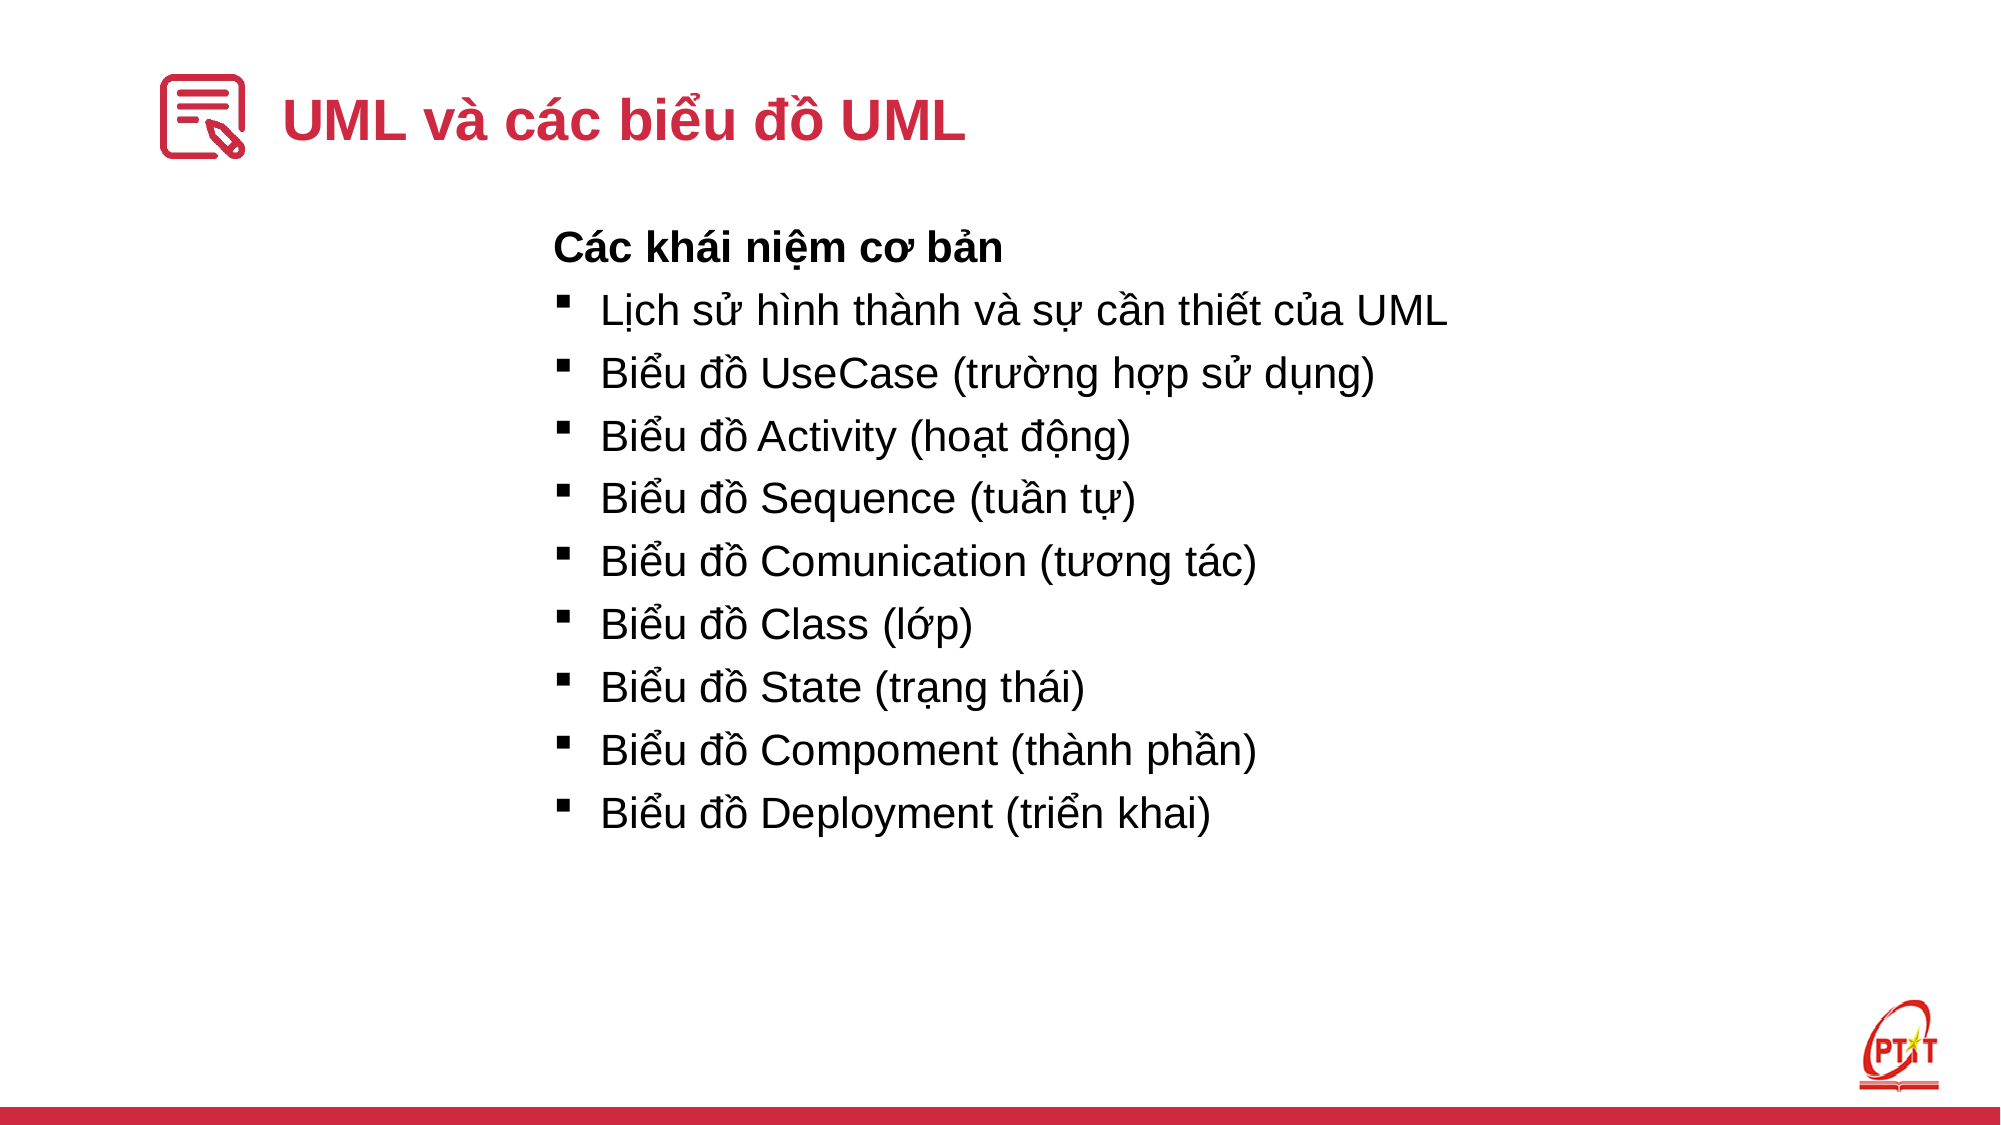

# UML và các biểu đồ UML
Các khái niệm cơ bản
Lịch sử hình thành và sự cần thiết của UML
Biểu đồ UseCase (trường hợp sử dụng)
Biểu đồ Activity (hoạt động)
Biểu đồ Sequence (tuần tự)
Biểu đồ Comunication (tương tác)
Biểu đồ Class (lớp)
Biểu đồ State (trạng thái)
Biểu đồ Compoment (thành phần)
Biểu đồ Deployment (triển khai)